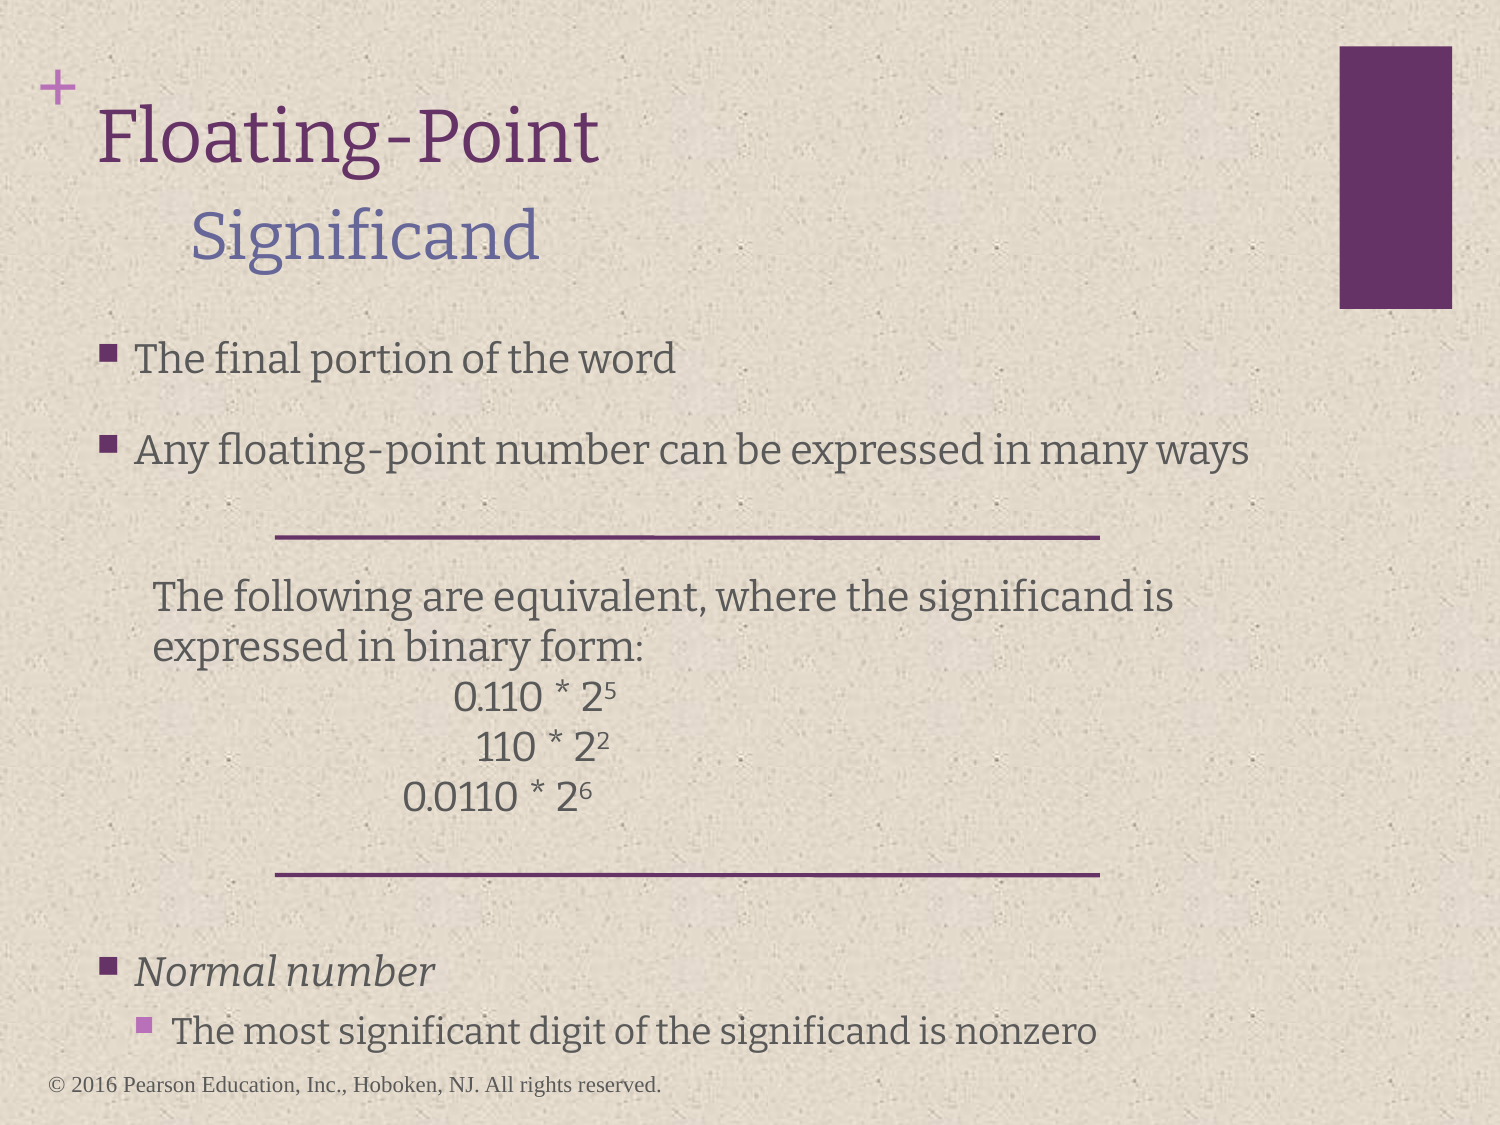

# Floating-Point
       Significand
The final portion of the word
Any floating-point number can be expressed in many ways

Normal number
The most significant digit of the significand is nonzero
The following are equivalent, where the significand is expressed in binary form:
		0.110 * 25
		   110 * 22
	            0.0110 * 26
© 2016 Pearson Education, Inc., Hoboken, NJ. All rights reserved.